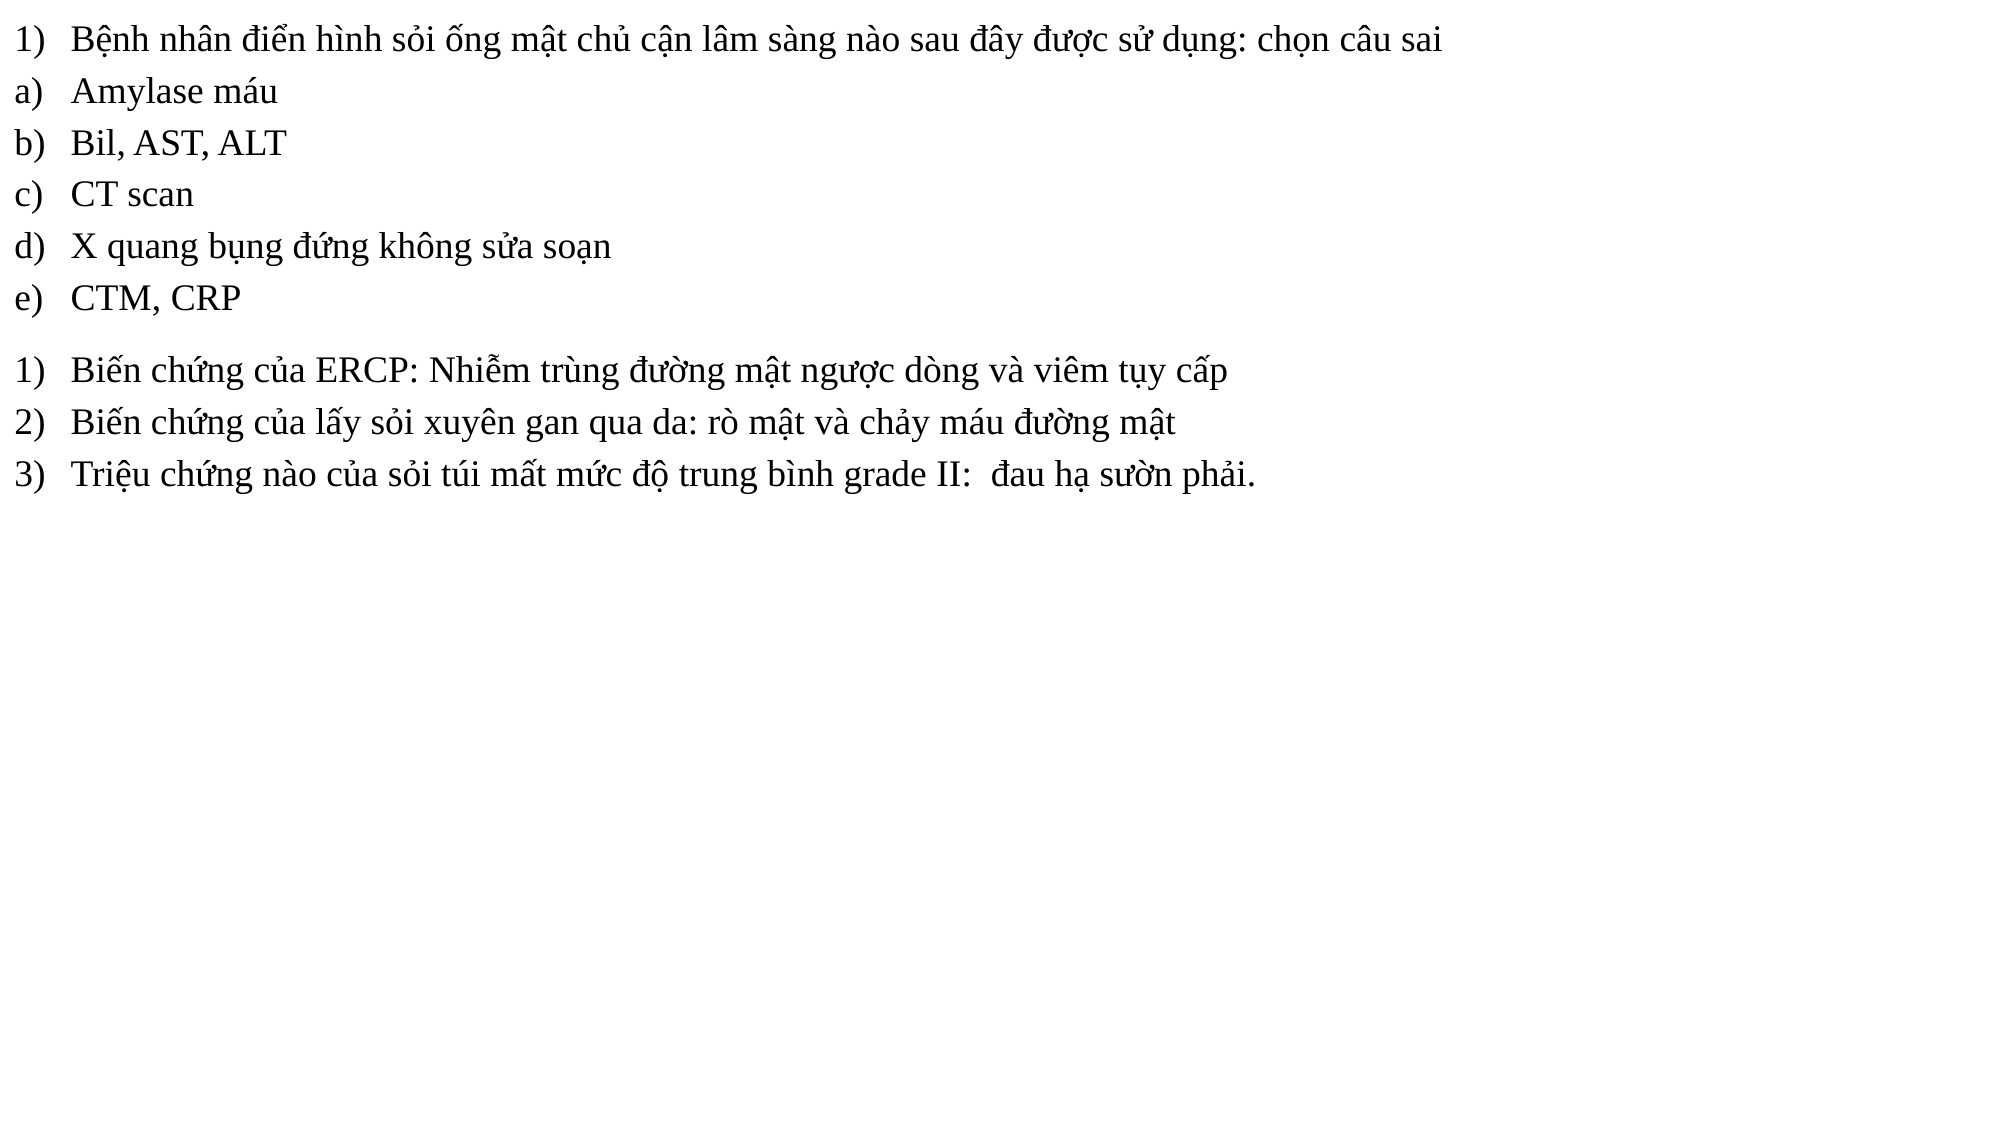

Bệnh nhân điển hình sỏi ống mật chủ cận lâm sàng nào sau đây được sử dụng: chọn câu sai
Amylase máu
Bil, AST, ALT
CT scan
X quang bụng đứng không sửa soạn
CTM, CRP
Biến chứng của ERCP: Nhiễm trùng đường mật ngược dòng và viêm tụy cấp
Biến chứng của lấy sỏi xuyên gan qua da: rò mật và chảy máu đường mật
Triệu chứng nào của sỏi túi mất mức độ trung bình grade II:  đau hạ sườn phải.